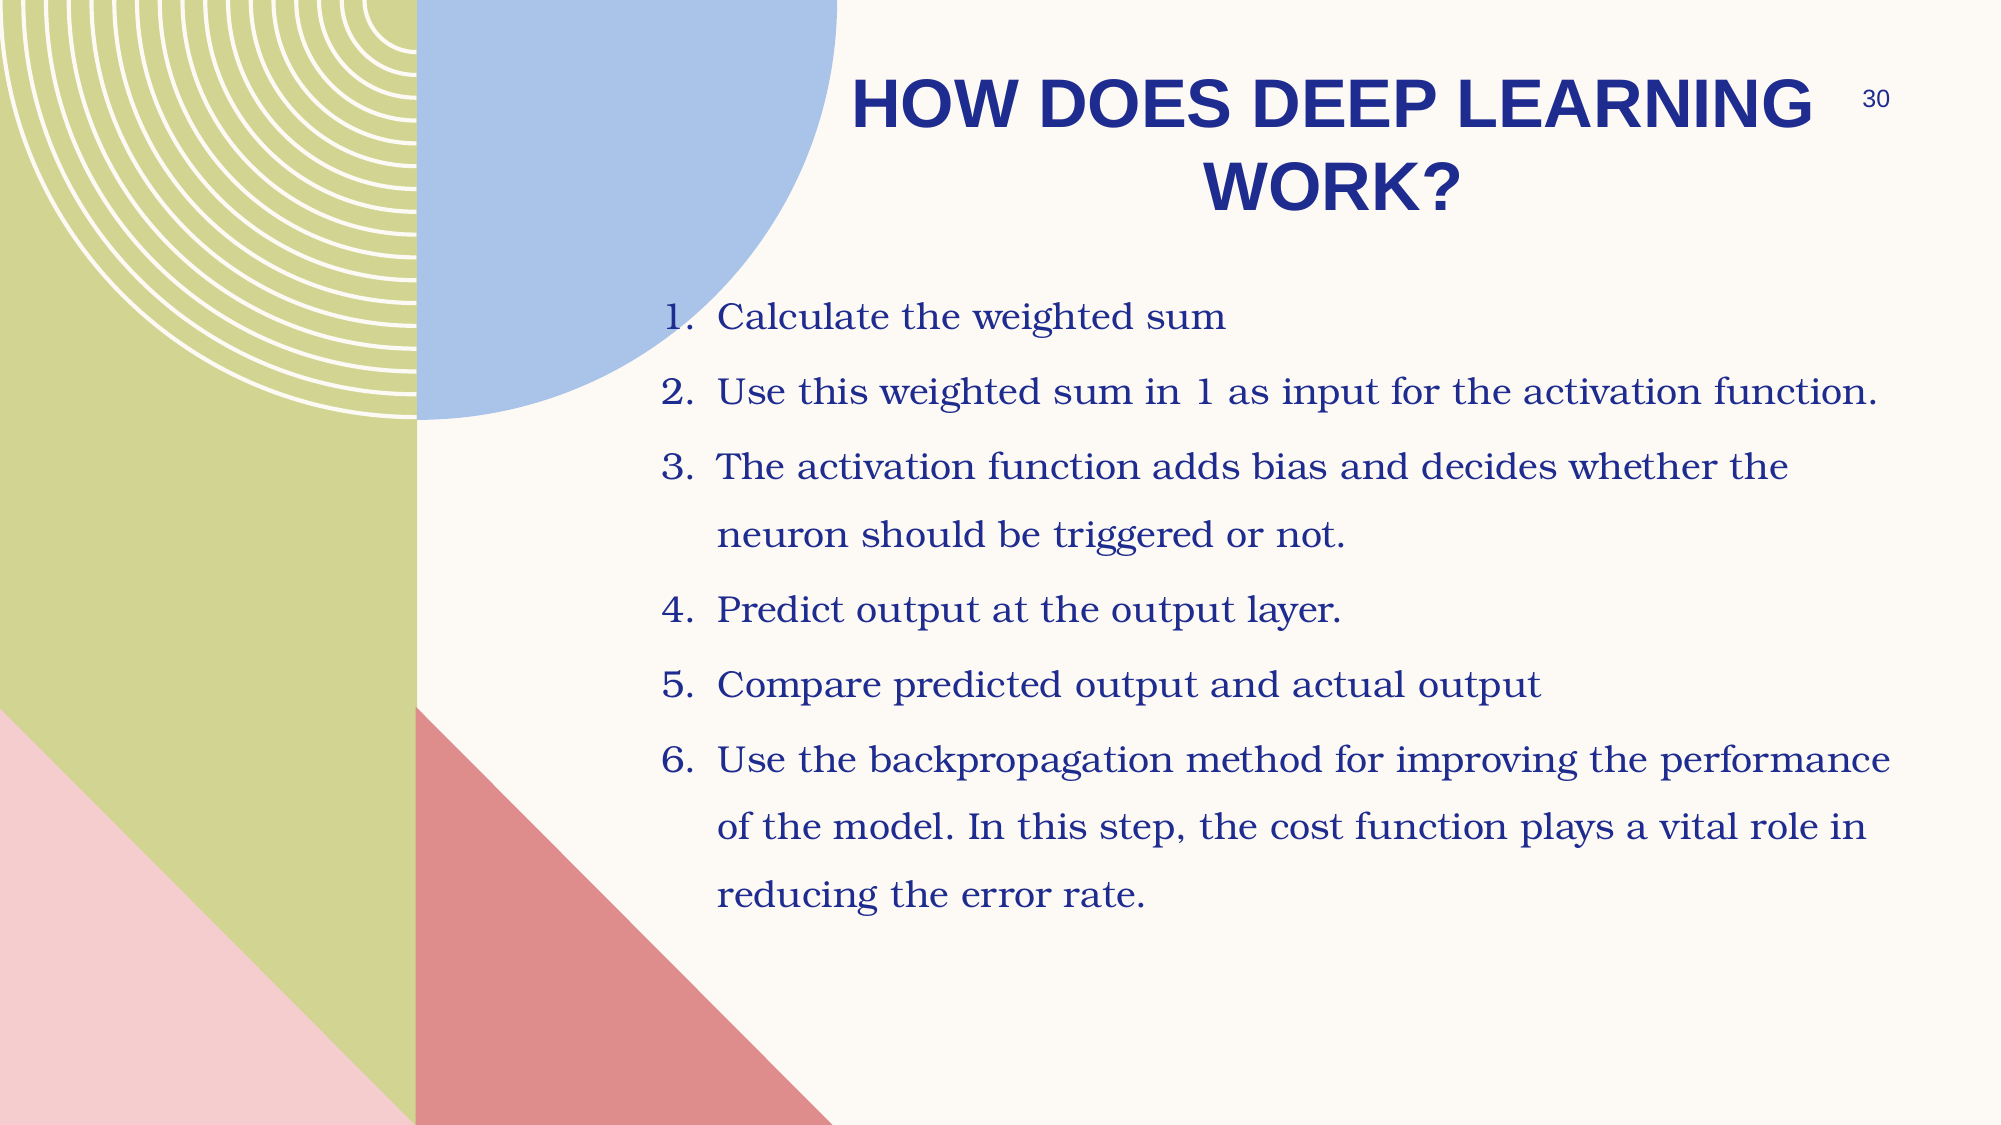

# How does deep learning work?
30
Calculate the weighted sum
Use this weighted sum in 1 as input for the activation function.
The activation function adds bias and decides whether the neuron should be triggered or not.
Predict output at the output layer.
Compare predicted output and actual output
Use the backpropagation method for improving the performance of the model. In this step, the cost function plays a vital role in reducing the error rate.